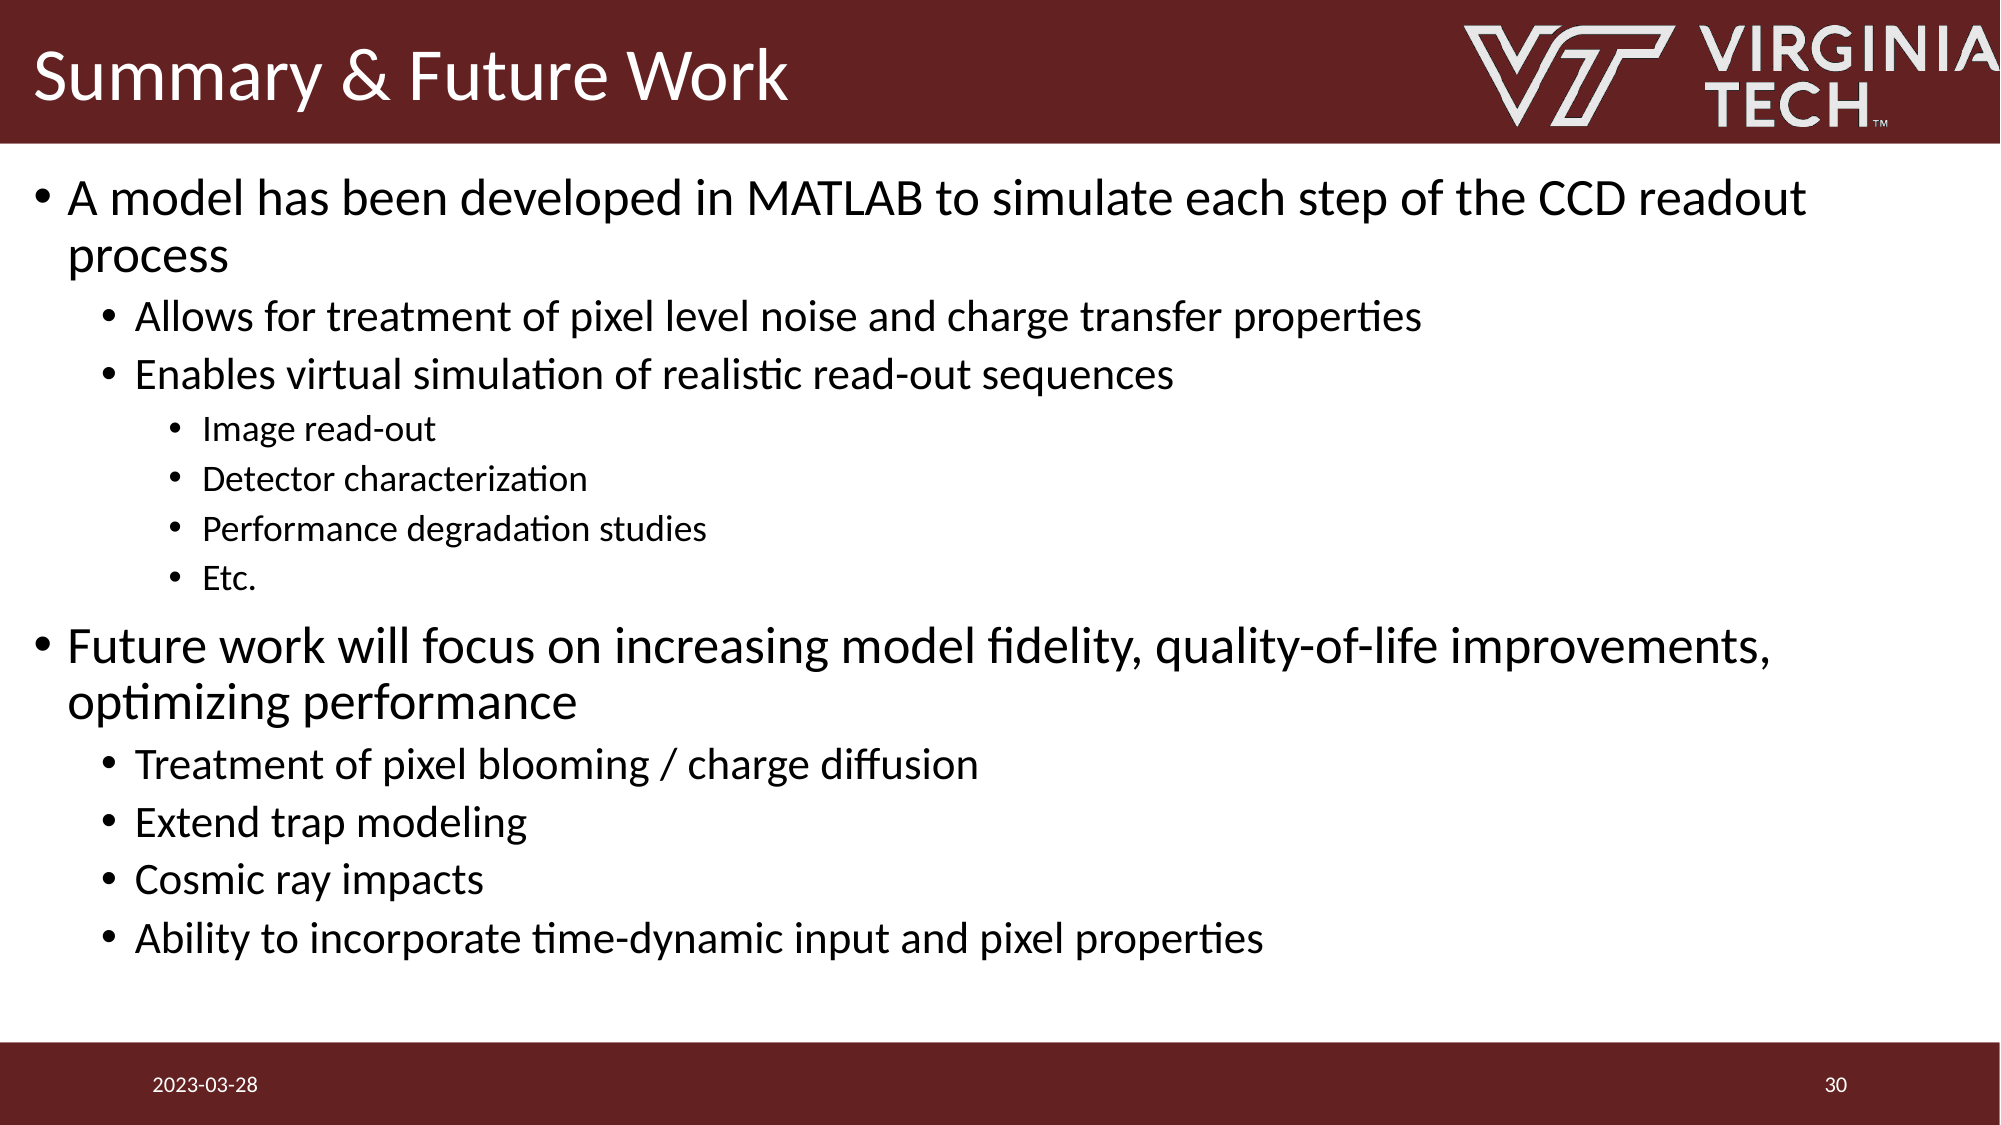

# Summary & Future Work
A model has been developed in MATLAB to simulate each step of the CCD readout process
Allows for treatment of pixel level noise and charge transfer properties
Enables virtual simulation of realistic read-out sequences
Image read-out
Detector characterization
Performance degradation studies
Etc.
Future work will focus on increasing model fidelity, quality-of-life improvements, optimizing performance
Treatment of pixel blooming / charge diffusion
Extend trap modeling
Cosmic ray impacts
Ability to incorporate time-dynamic input and pixel properties

2023-03-28

30